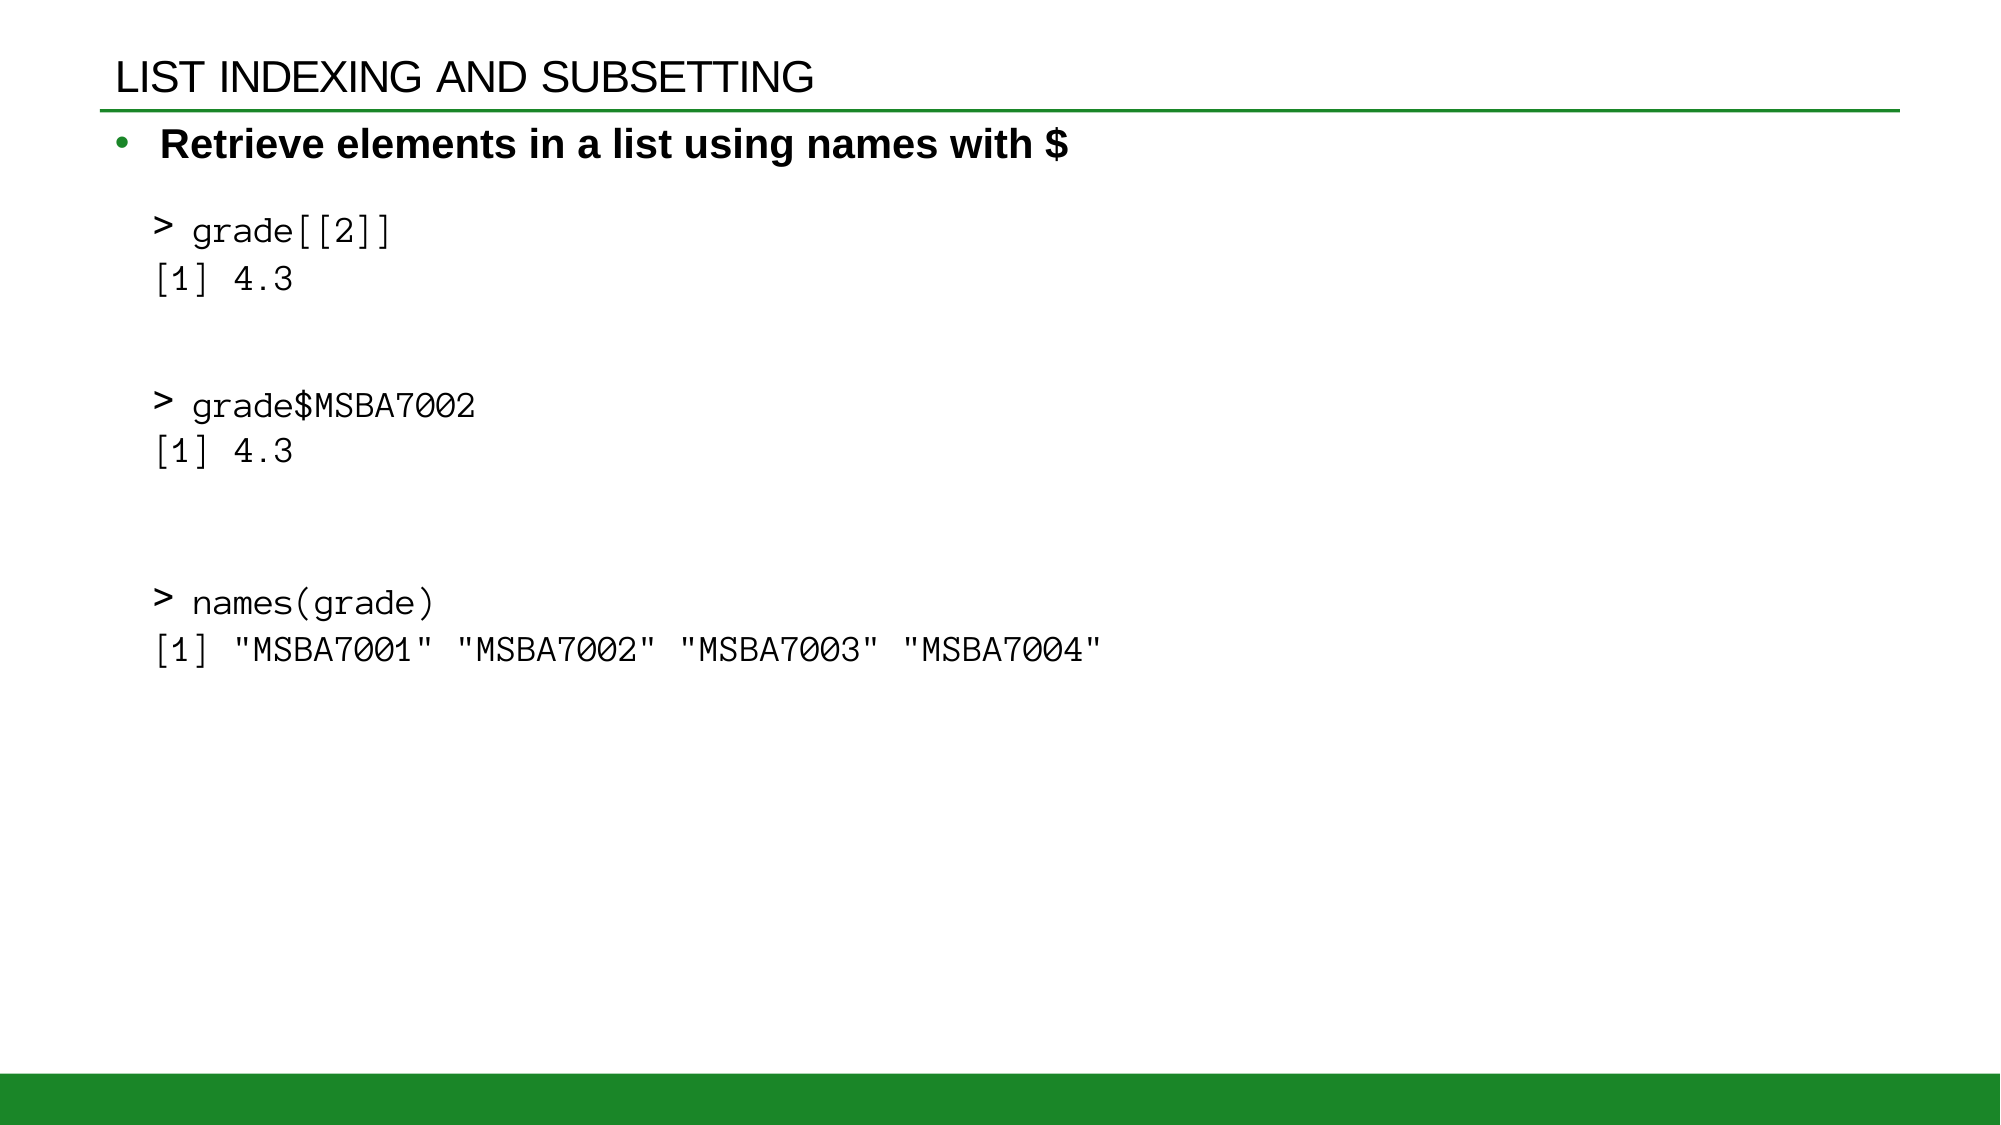

# LIST INDEXING AND SUBSETTING
Retrieve elements in a list using names with $
grade[[2]]
[1] 4.3
grade$MSBA7002
[1] 4.3
names(grade)
[1] "MSBA7001" "MSBA7002" "MSBA7003" "MSBA7004"